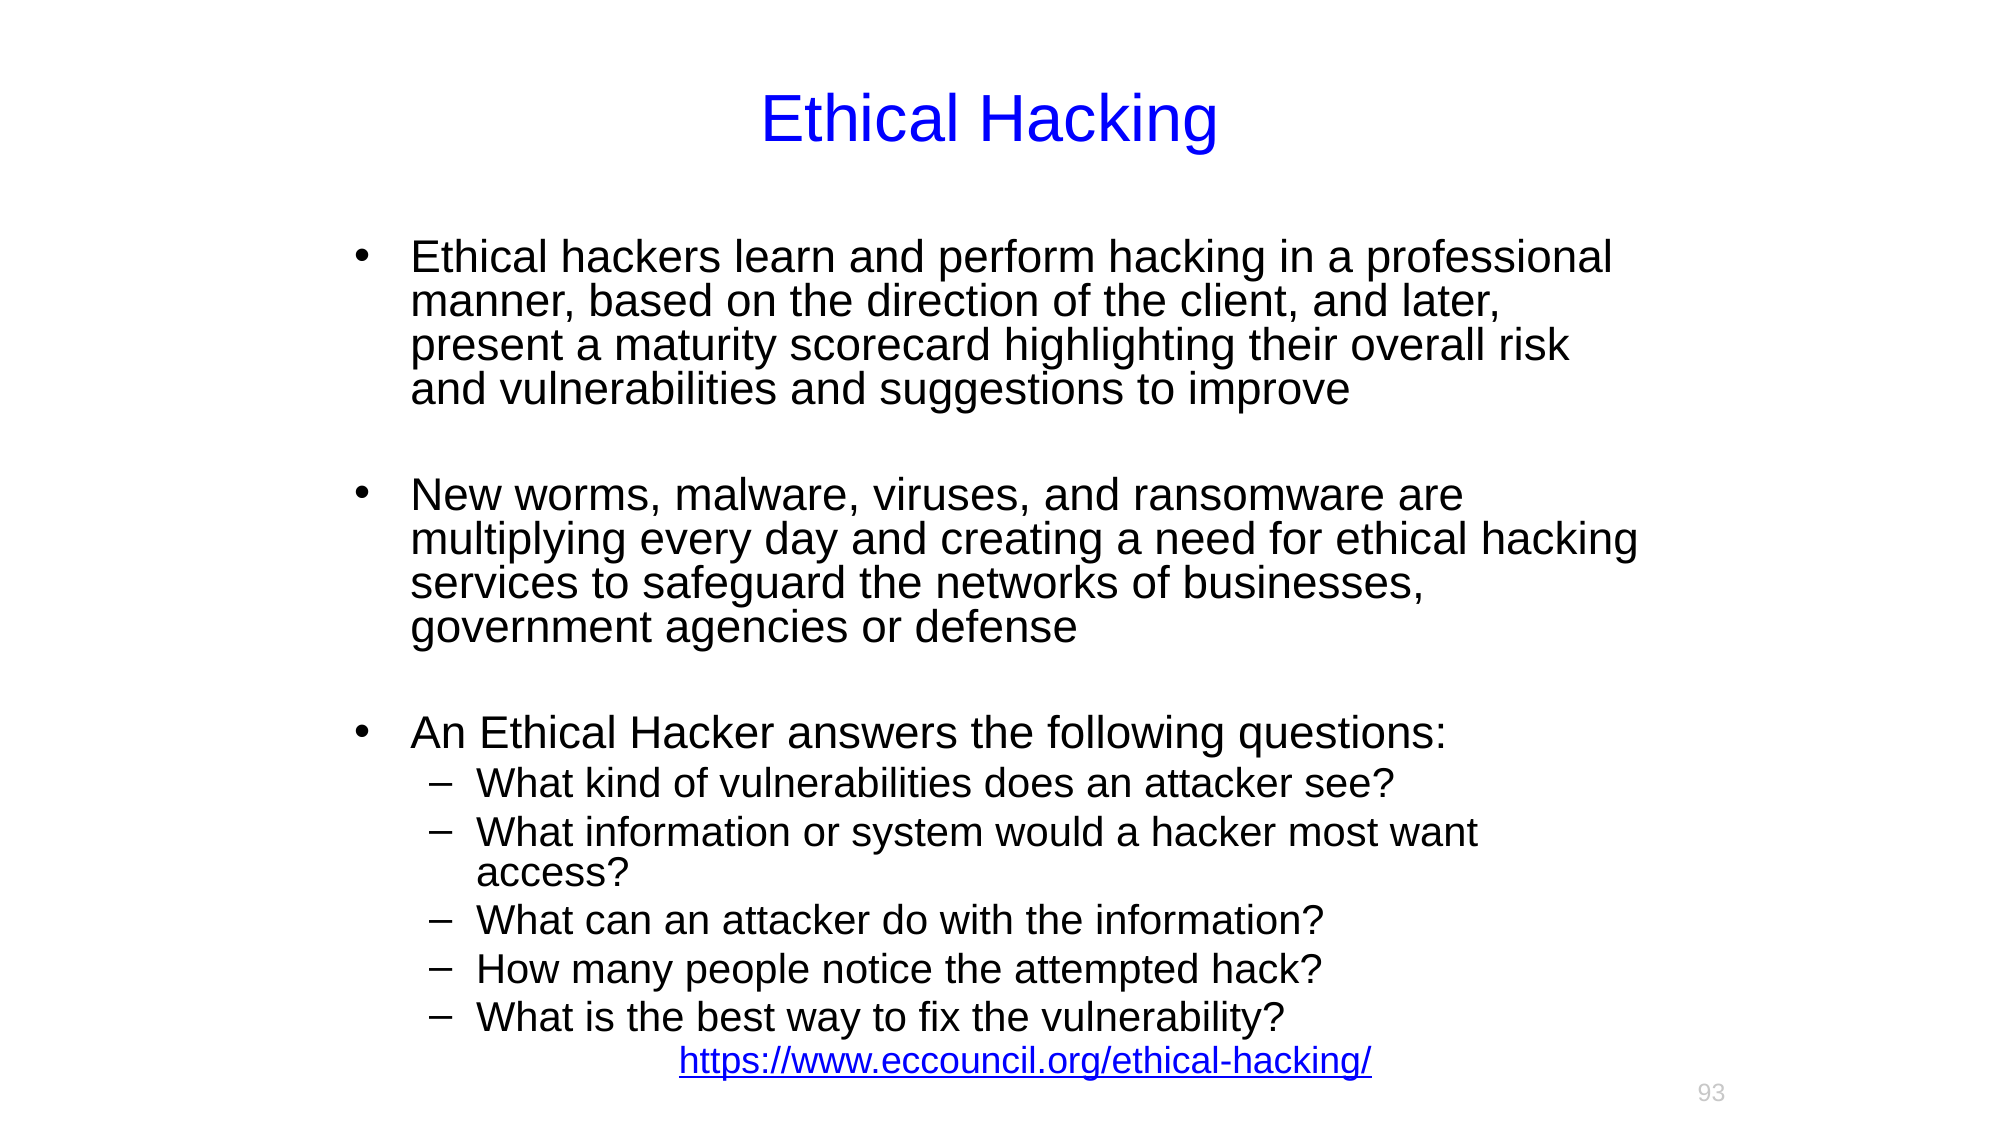

# Ethical Hacking

Ethical hackers learn and perform hacking in a professional manner, based on the direction of the client, and later, present a maturity scorecard highlighting their overall risk and vulnerabilities and suggestions to improve

New worms, malware, viruses, and ransomware are multiplying every day and creating a need for ethical hacking services to safeguard the networks of businesses, government agencies or defense

An Ethical Hacker answers the following questions:
What kind of vulnerabilities does an attacker see?
What information or system would a hacker most want access?
What can an attacker do with the information?
How many people notice the attempted hack?
What is the best way to fix the vulnerability?

Minimum human supervision
https://www.eccouncil.org/ethical-hacking/
93